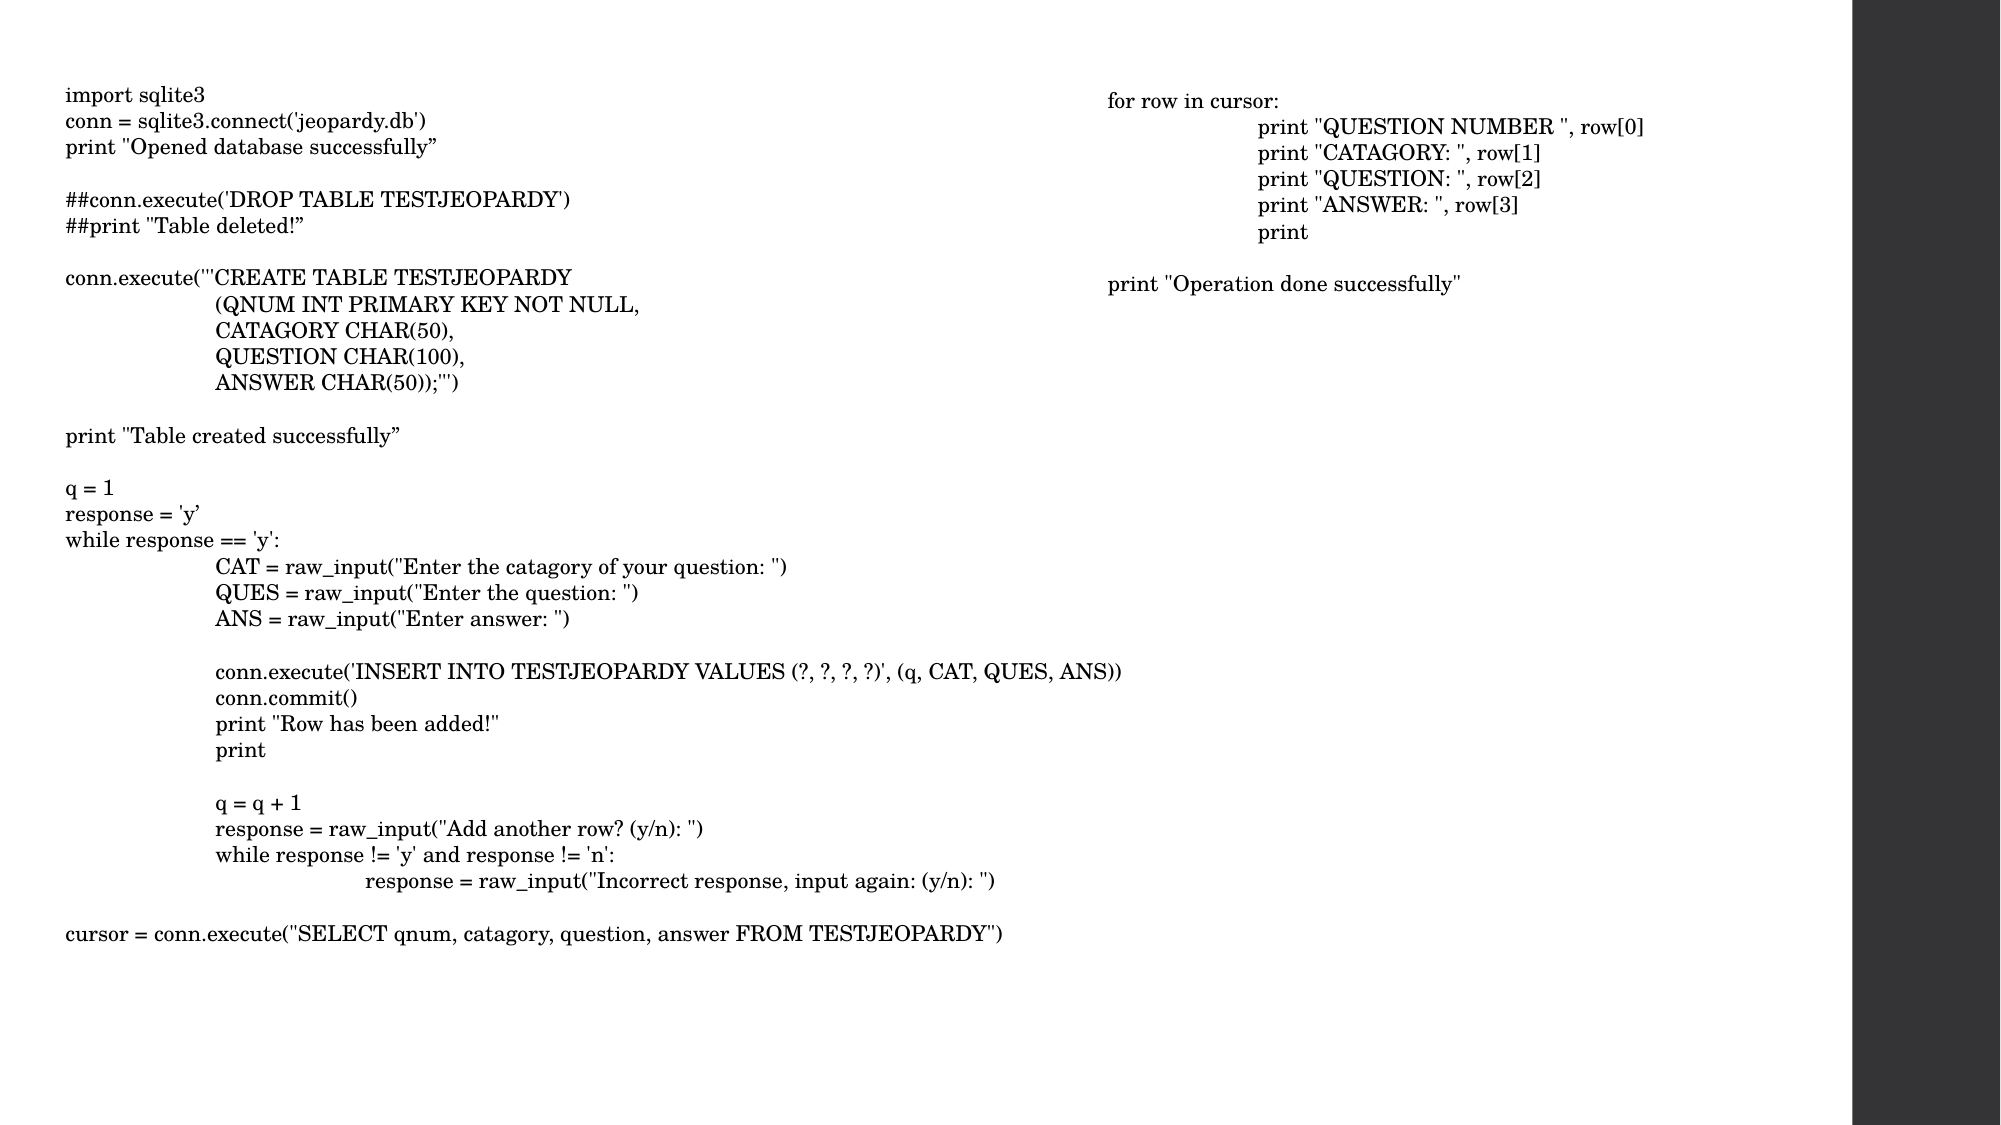

import sqlite3
conn = sqlite3.connect('jeopardy.db')
print "Opened database successfully”

##conn.execute('DROP TABLE TESTJEOPARDY')
##print "Table deleted!”

conn.execute('''CREATE TABLE TESTJEOPARDY
	(QNUM INT PRIMARY KEY NOT NULL,
	CATAGORY CHAR(50),
	QUESTION CHAR(100),
	ANSWER CHAR(50));''')

print "Table created successfully”

q = 1
response = 'y’
while response == 'y':
	CAT = raw_input("Enter the catagory of your question: ")
	QUES = raw_input("Enter the question: ")
	ANS = raw_input("Enter answer: ")

	conn.execute('INSERT INTO TESTJEOPARDY VALUES (?, ?, ?, ?)', (q, CAT, QUES, ANS))
	conn.commit()
	print "Row has been added!"
	print

	q = q + 1
	response = raw_input("Add another row? (y/n): ")
	while response != 'y' and response != 'n':
		response = raw_input("Incorrect response, input again: (y/n): ")

cursor = conn.execute("SELECT qnum, catagory, question, answer FROM TESTJEOPARDY")

for row in cursor:
	print "QUESTION NUMBER ", row[0]
	print "CATAGORY: ", row[1]
	print "QUESTION: ", row[2]
	print "ANSWER: ", row[3]
	print

print "Operation done successfully"